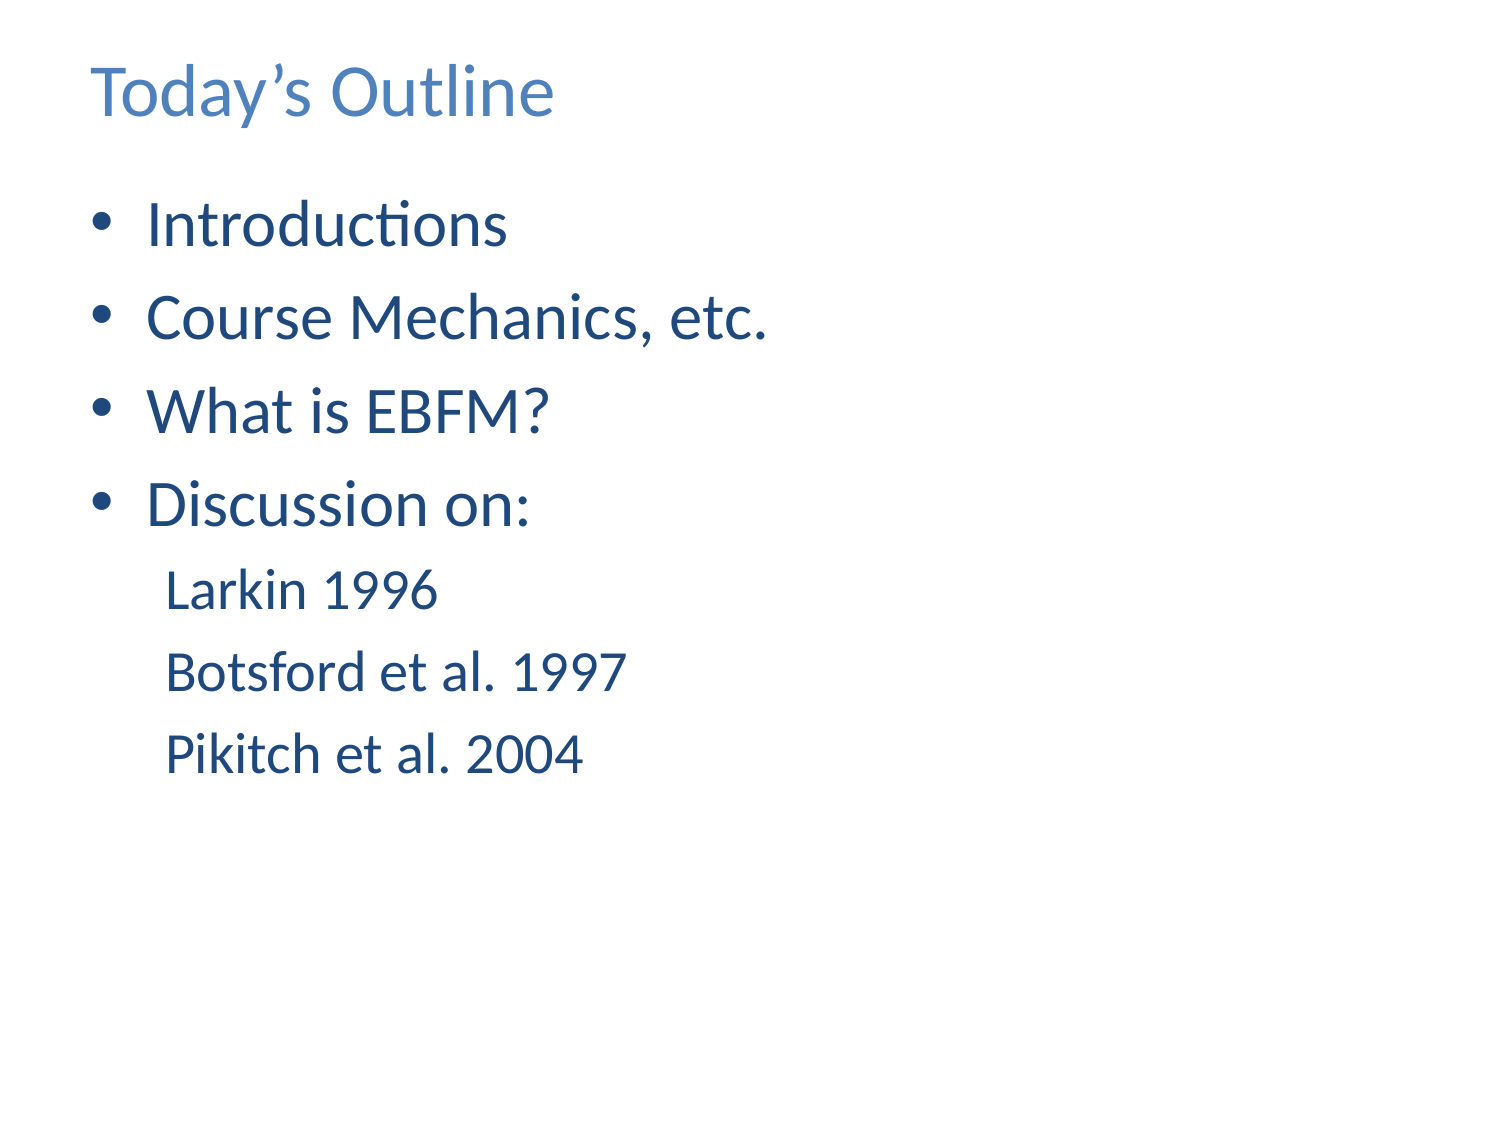

# Today’s Outline
Introductions
Course Mechanics, etc.
What is EBFM?
Discussion on:
Larkin 1996
Botsford et al. 1997
Pikitch et al. 2004